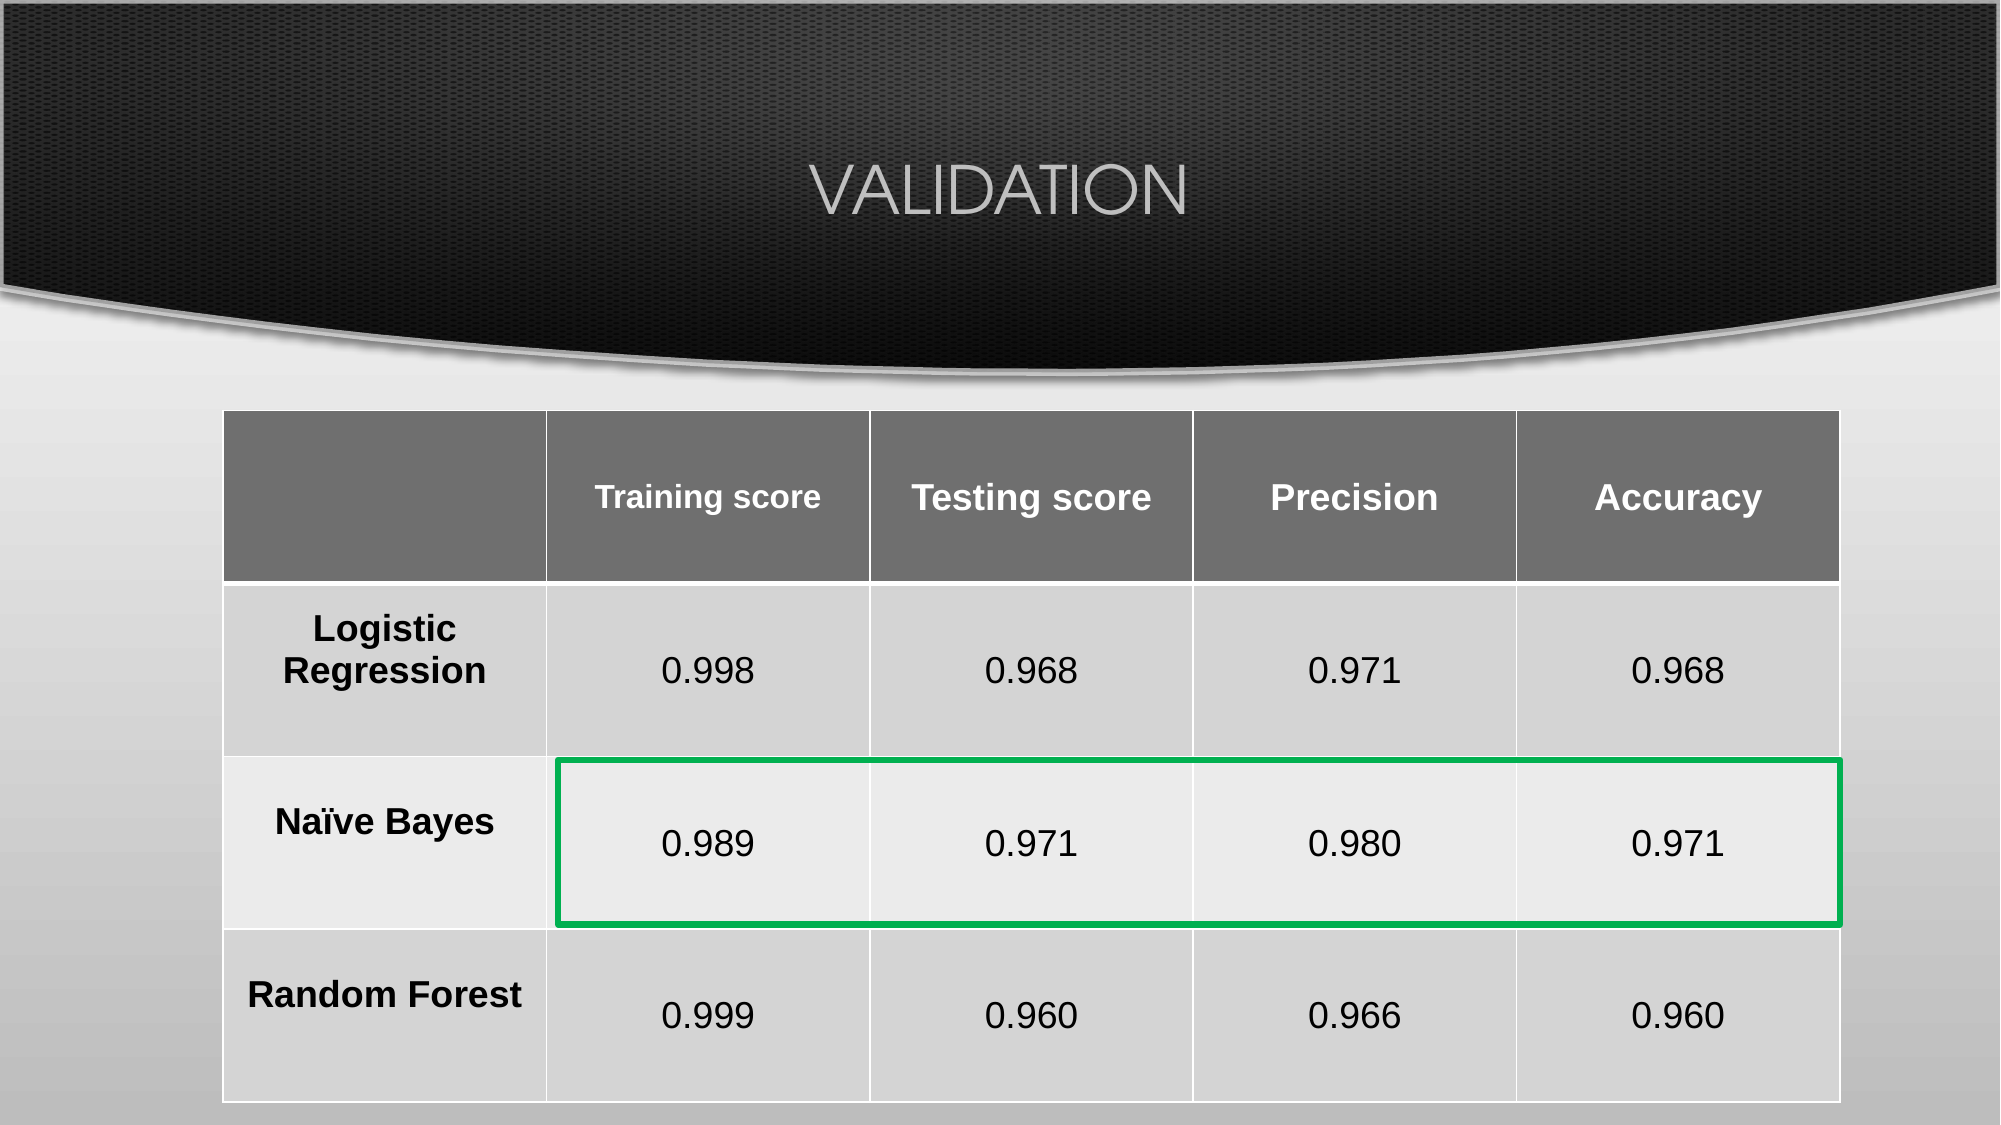

# Validation
|  | Training score | Testing score | Precision | Accuracy |
| --- | --- | --- | --- | --- |
| Logistic Regression | 0.998 | 0.968 | 0.971 | 0.968 |
| Naïve Bayes | 0.989 | 0.971 | 0.980 | 0.971 |
| Random Forest | 0.999 | 0.960 | 0.966 | 0.960 |